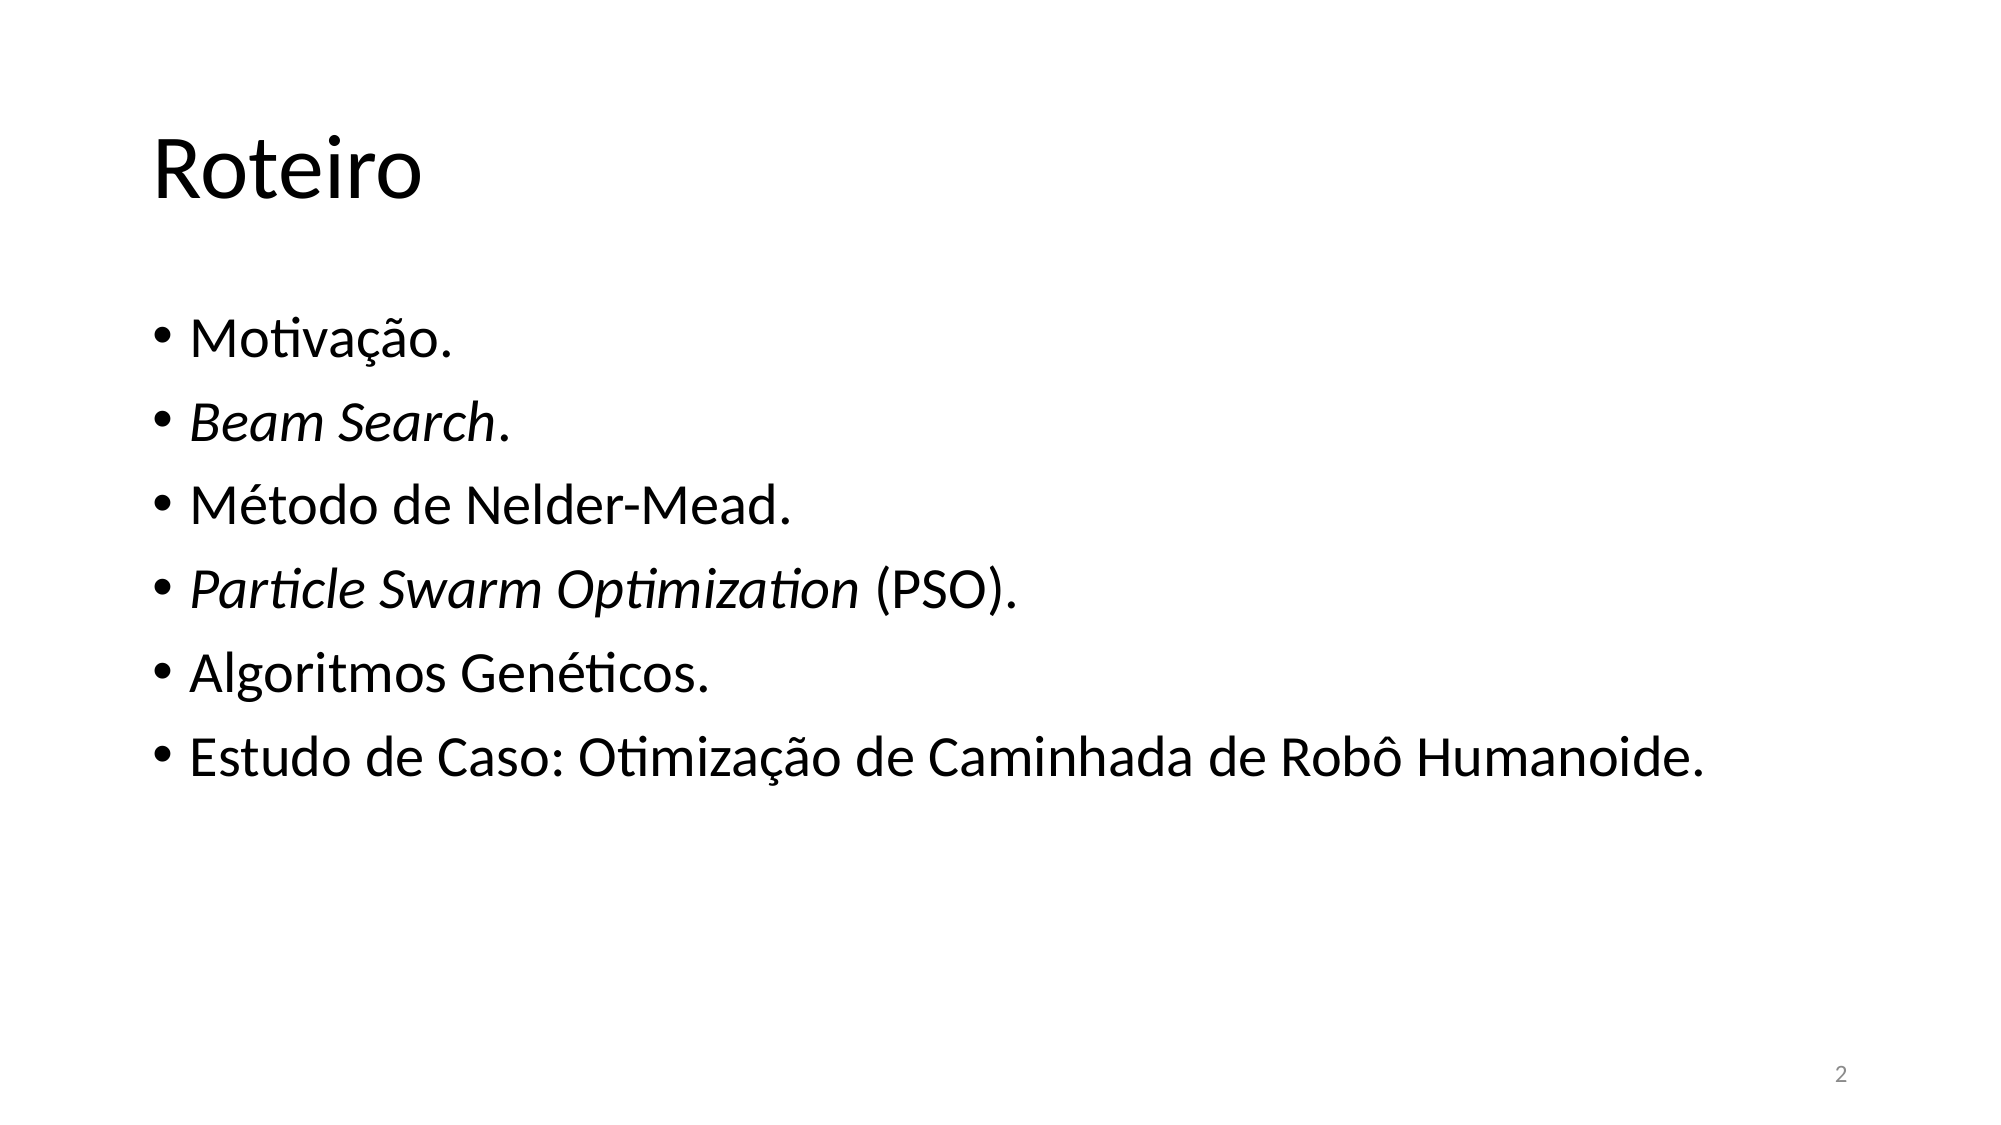

# Roteiro
Motivação.
Beam Search.
Método de Nelder-Mead.
Particle Swarm Optimization (PSO).
Algoritmos Genéticos.
Estudo de Caso: Otimização de Caminhada de Robô Humanoide.

2